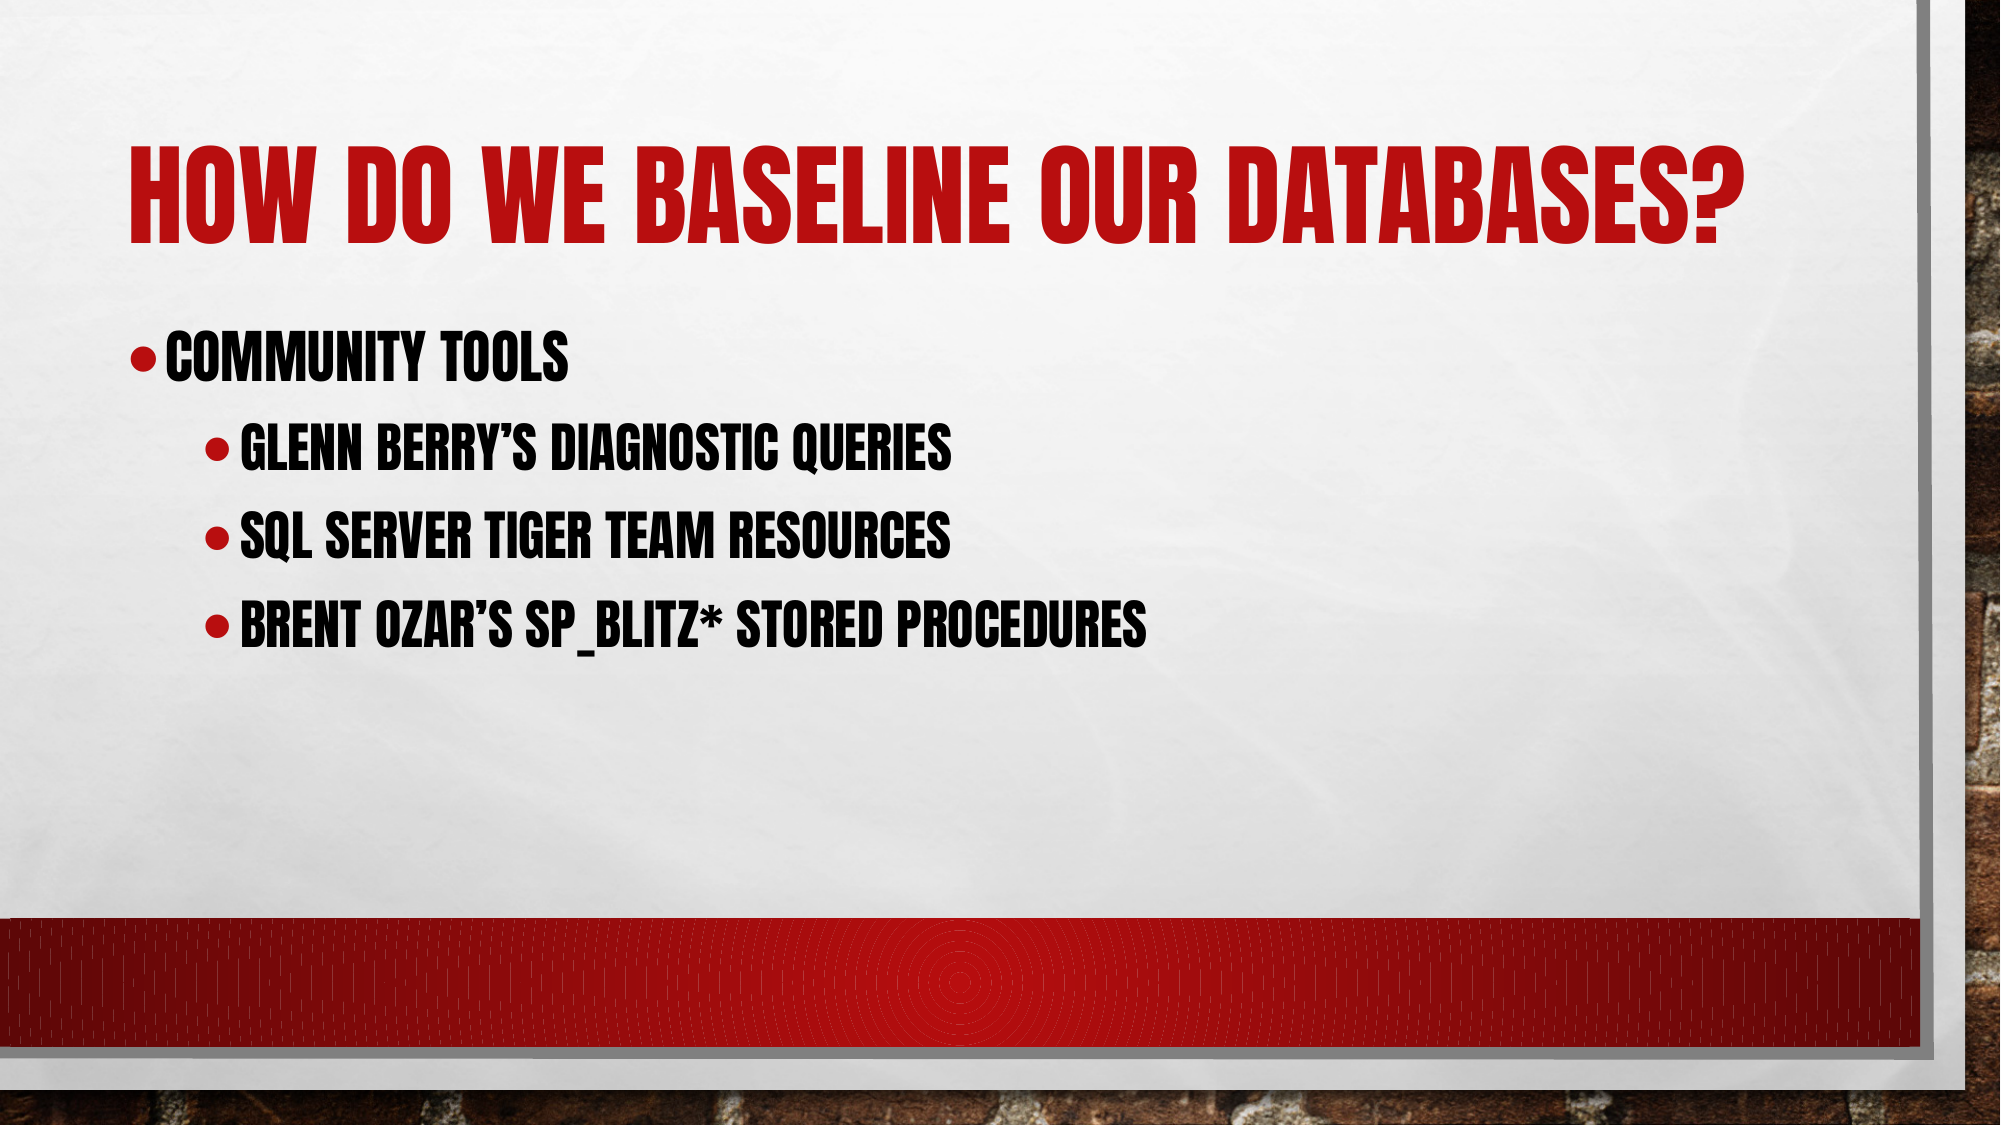

# How do we baseline our databases?
Community tools
Glenn berry’s diagnostic queries
SQL Server TIGER TEAM RESOURCES
Brent ozar’s sp_blitz* stored procedures